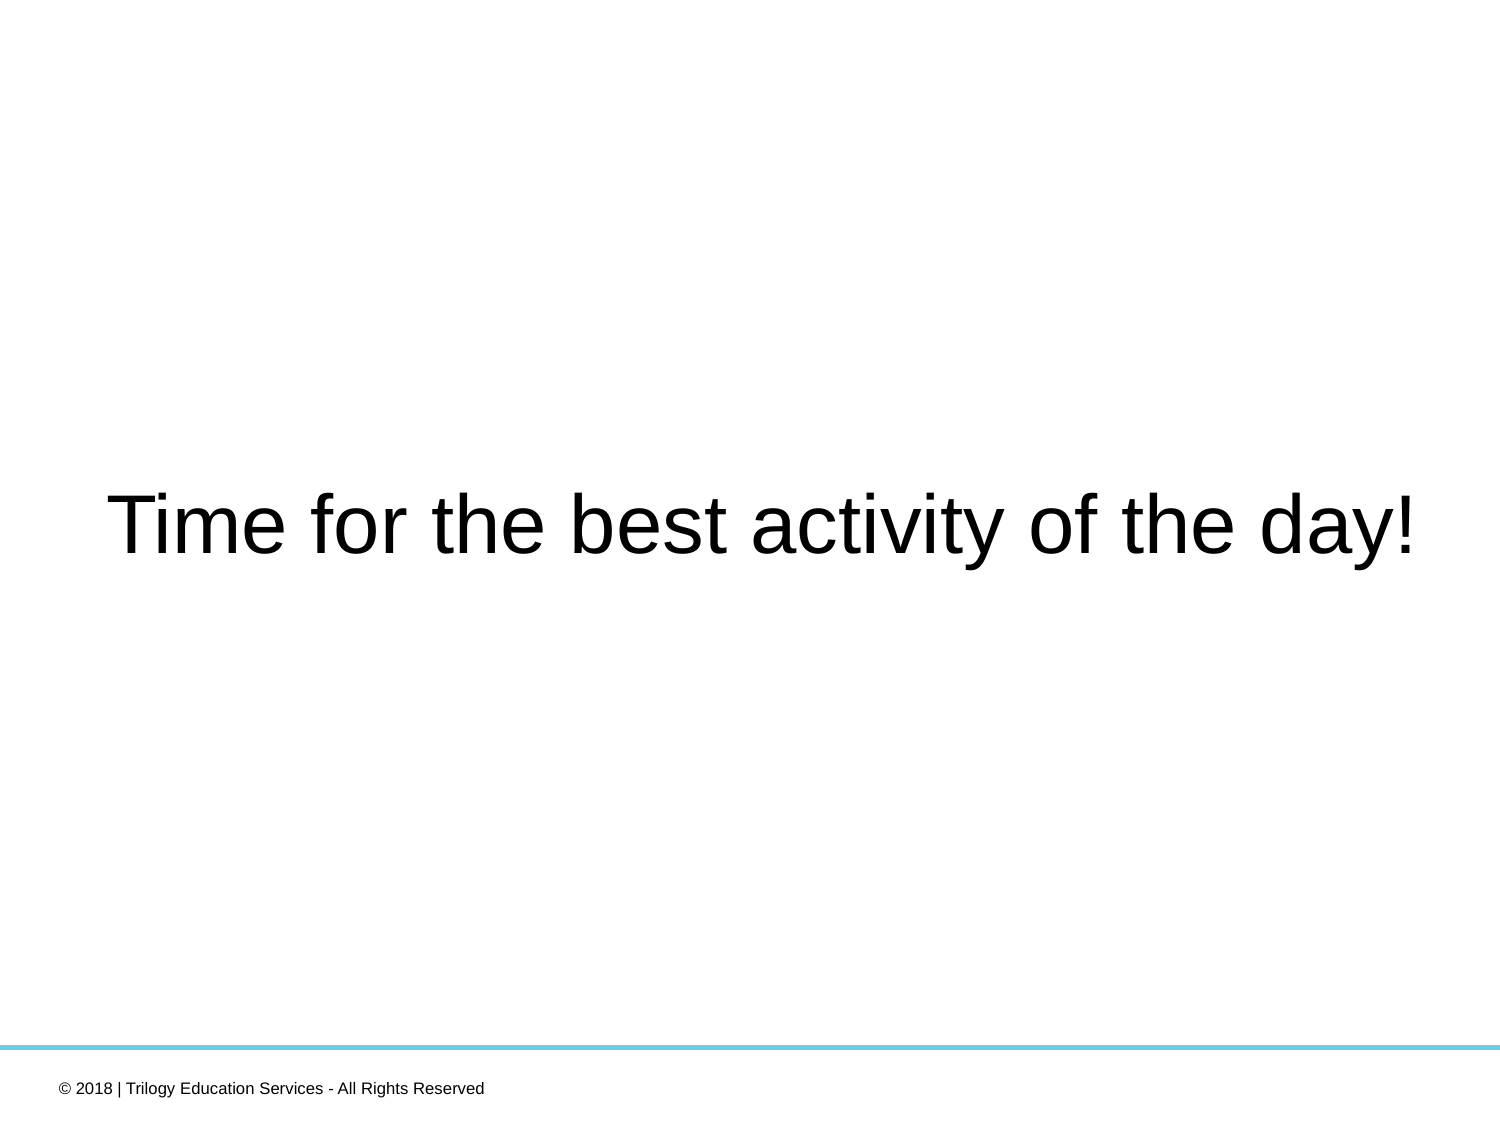

Time for the best activity of the day!